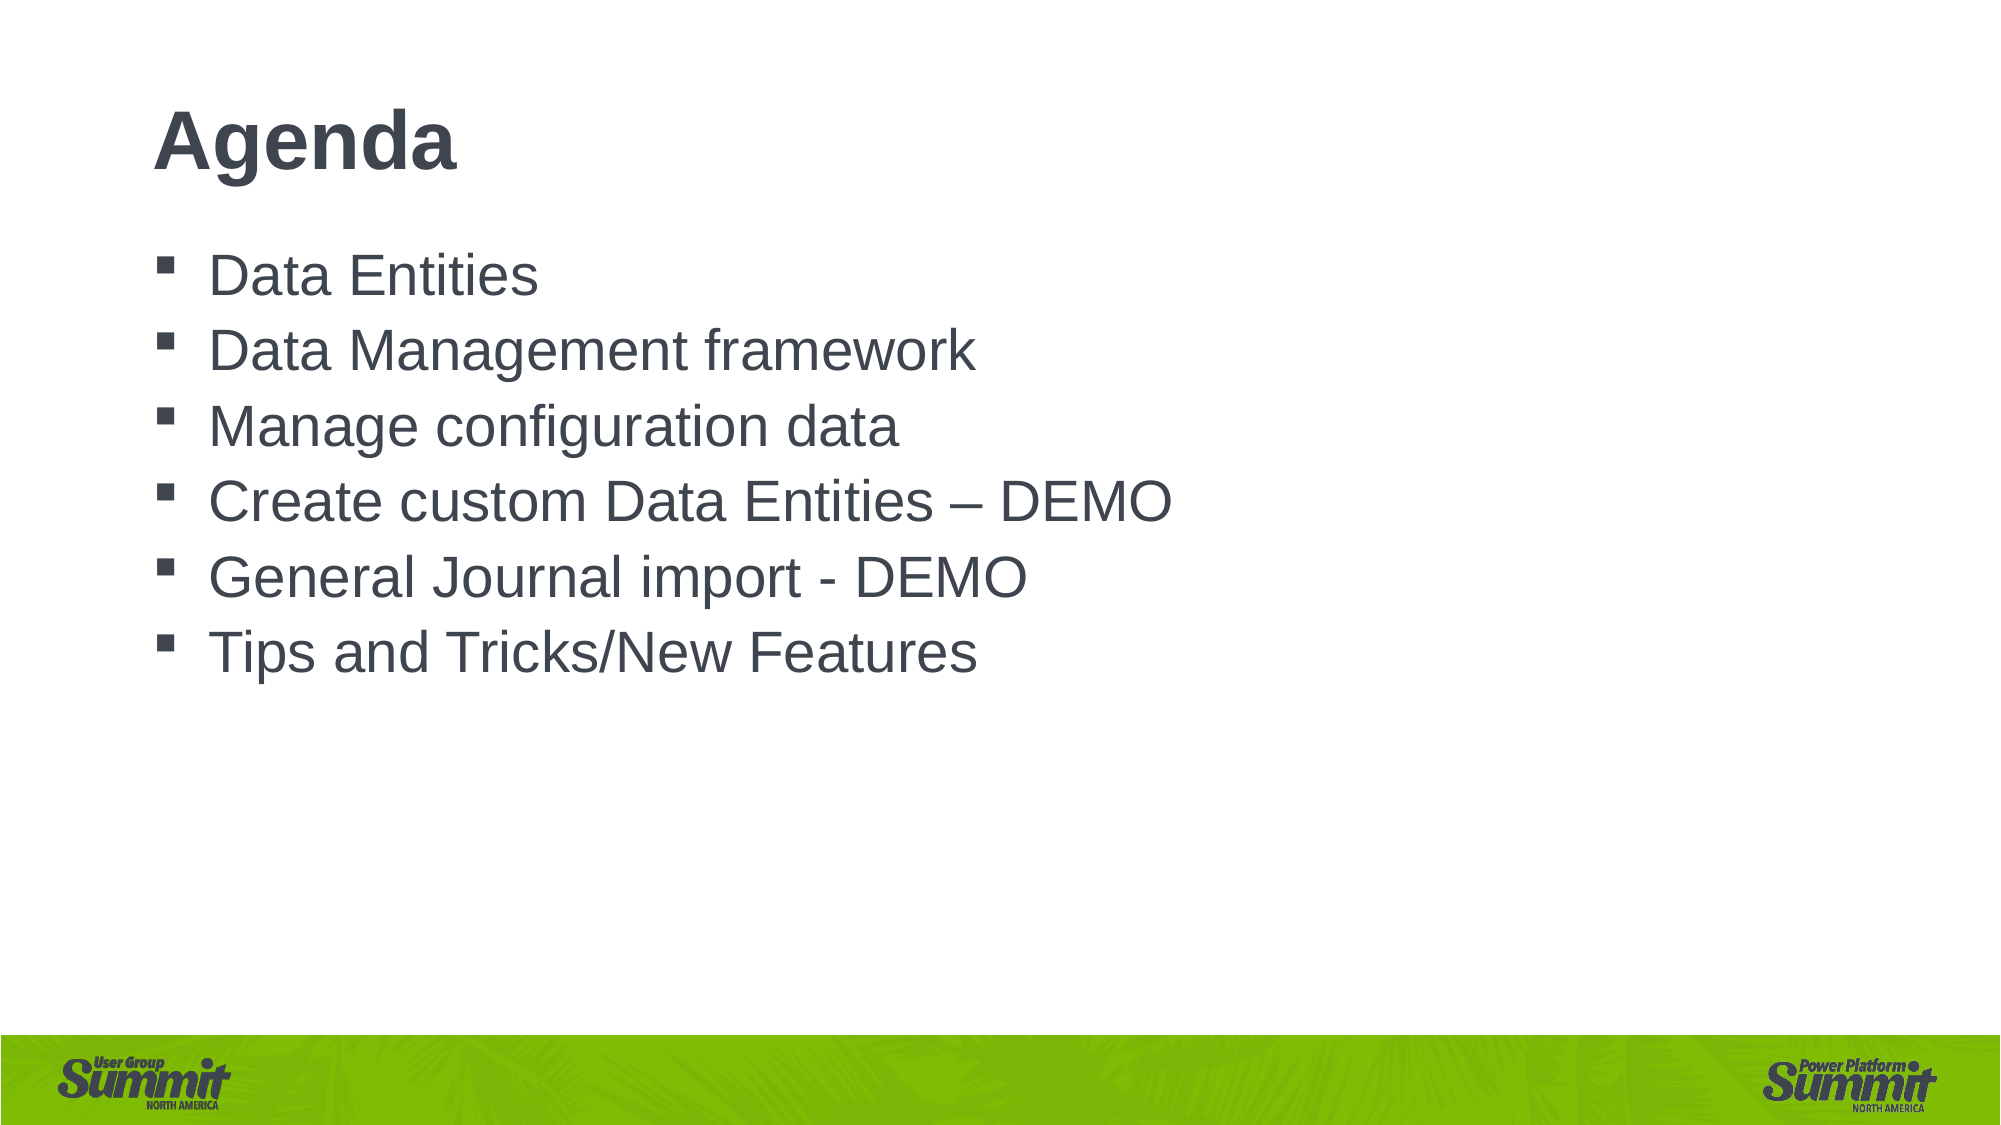

# Agenda
Data Entities
Data Management framework
Manage configuration data
Create custom Data Entities – DEMO
General Journal import - DEMO
Tips and Tricks/New Features